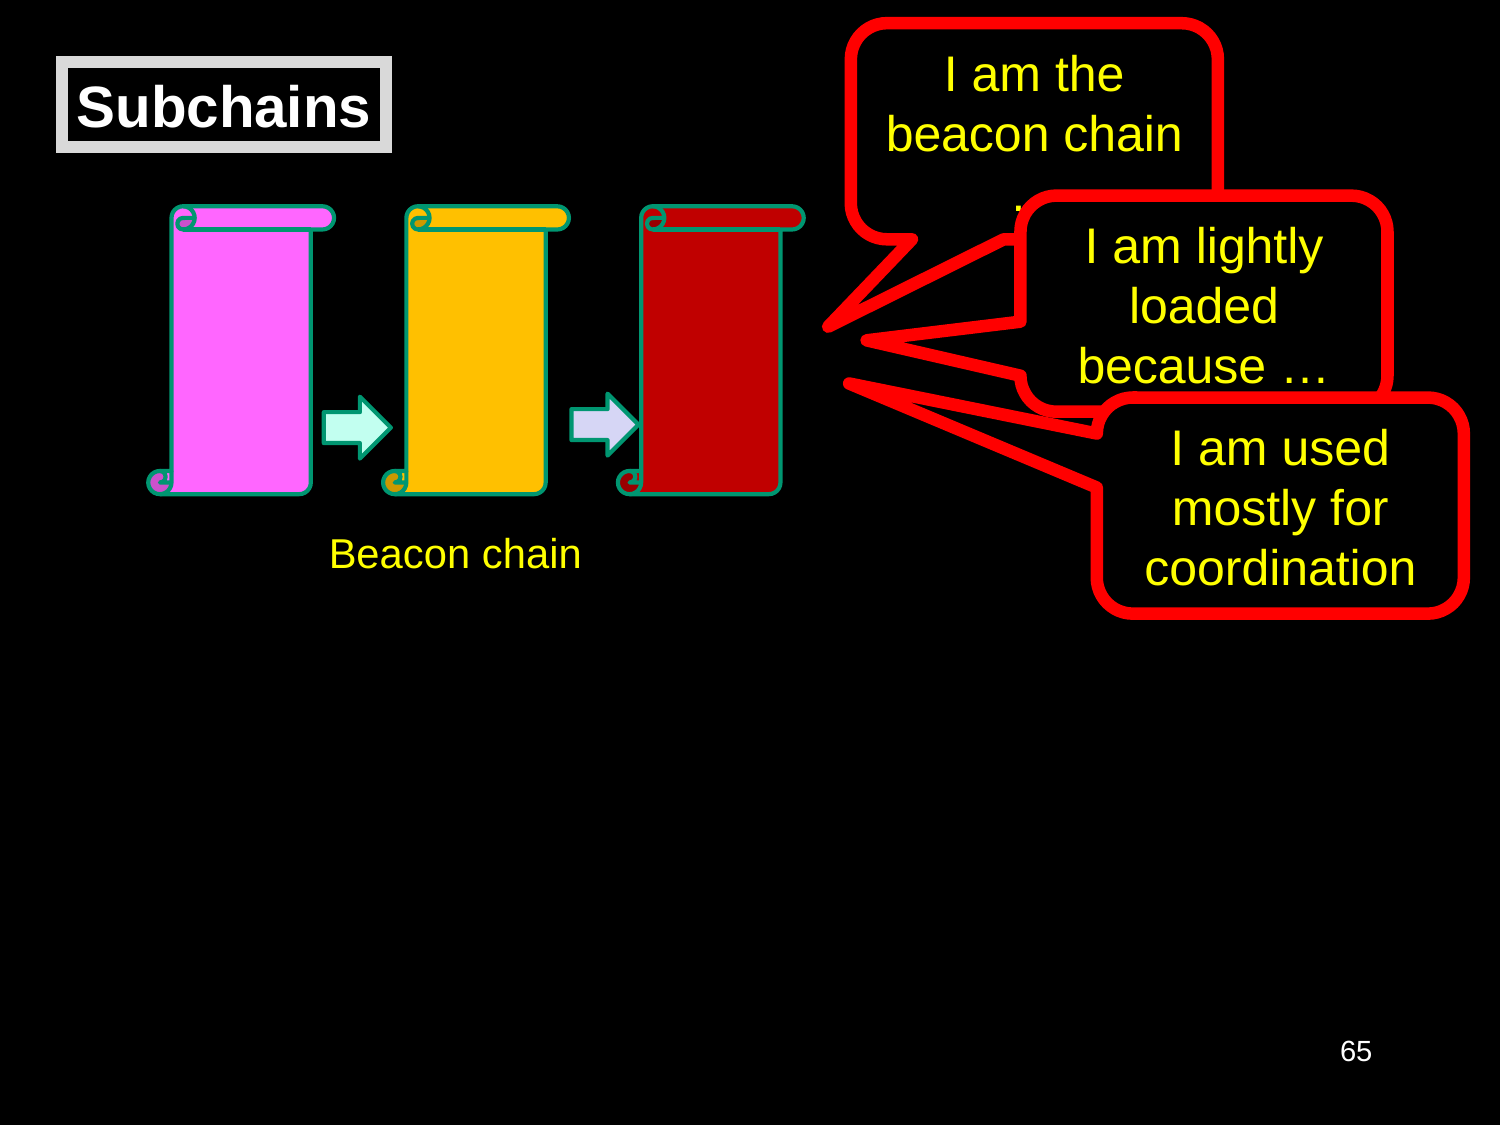

I am the beacon chain …
Subchains
I am lightly loaded because …

I am used mostly for coordination
Beacon chain
65